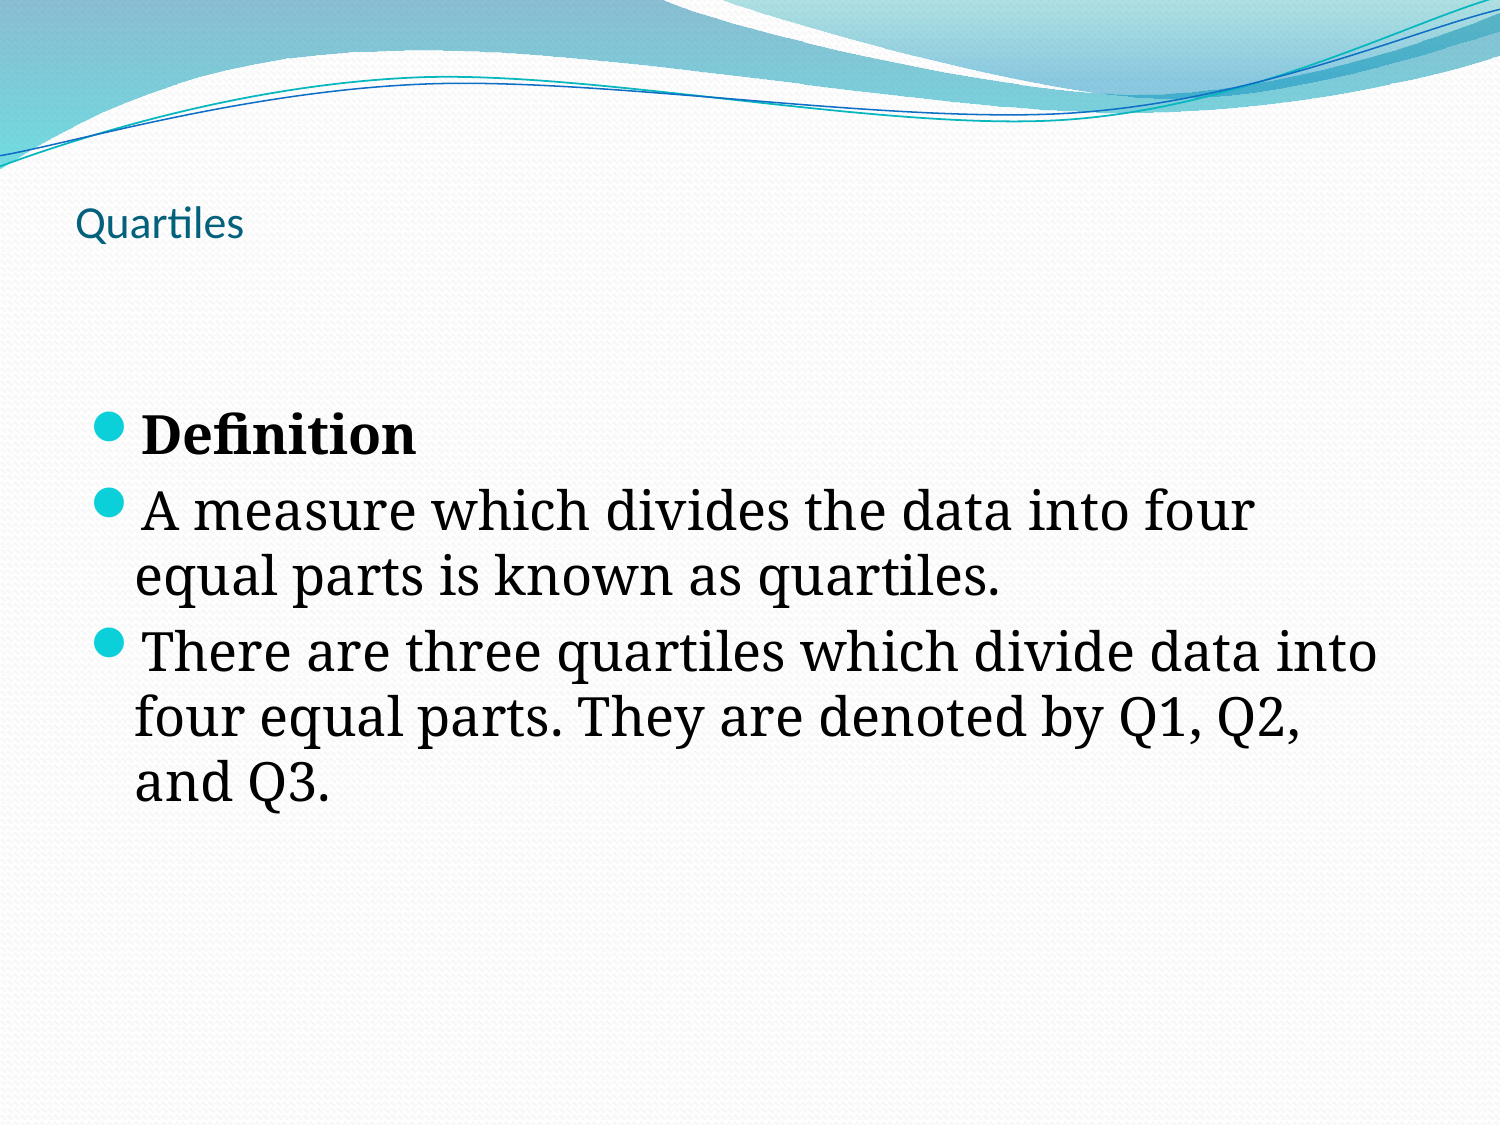

# Quartiles

Definition
A measure which divides the data into four equal parts is known as quartiles.
There are three quartiles which divide data into four equal parts. They are denoted by Q1, Q2, and Q3.